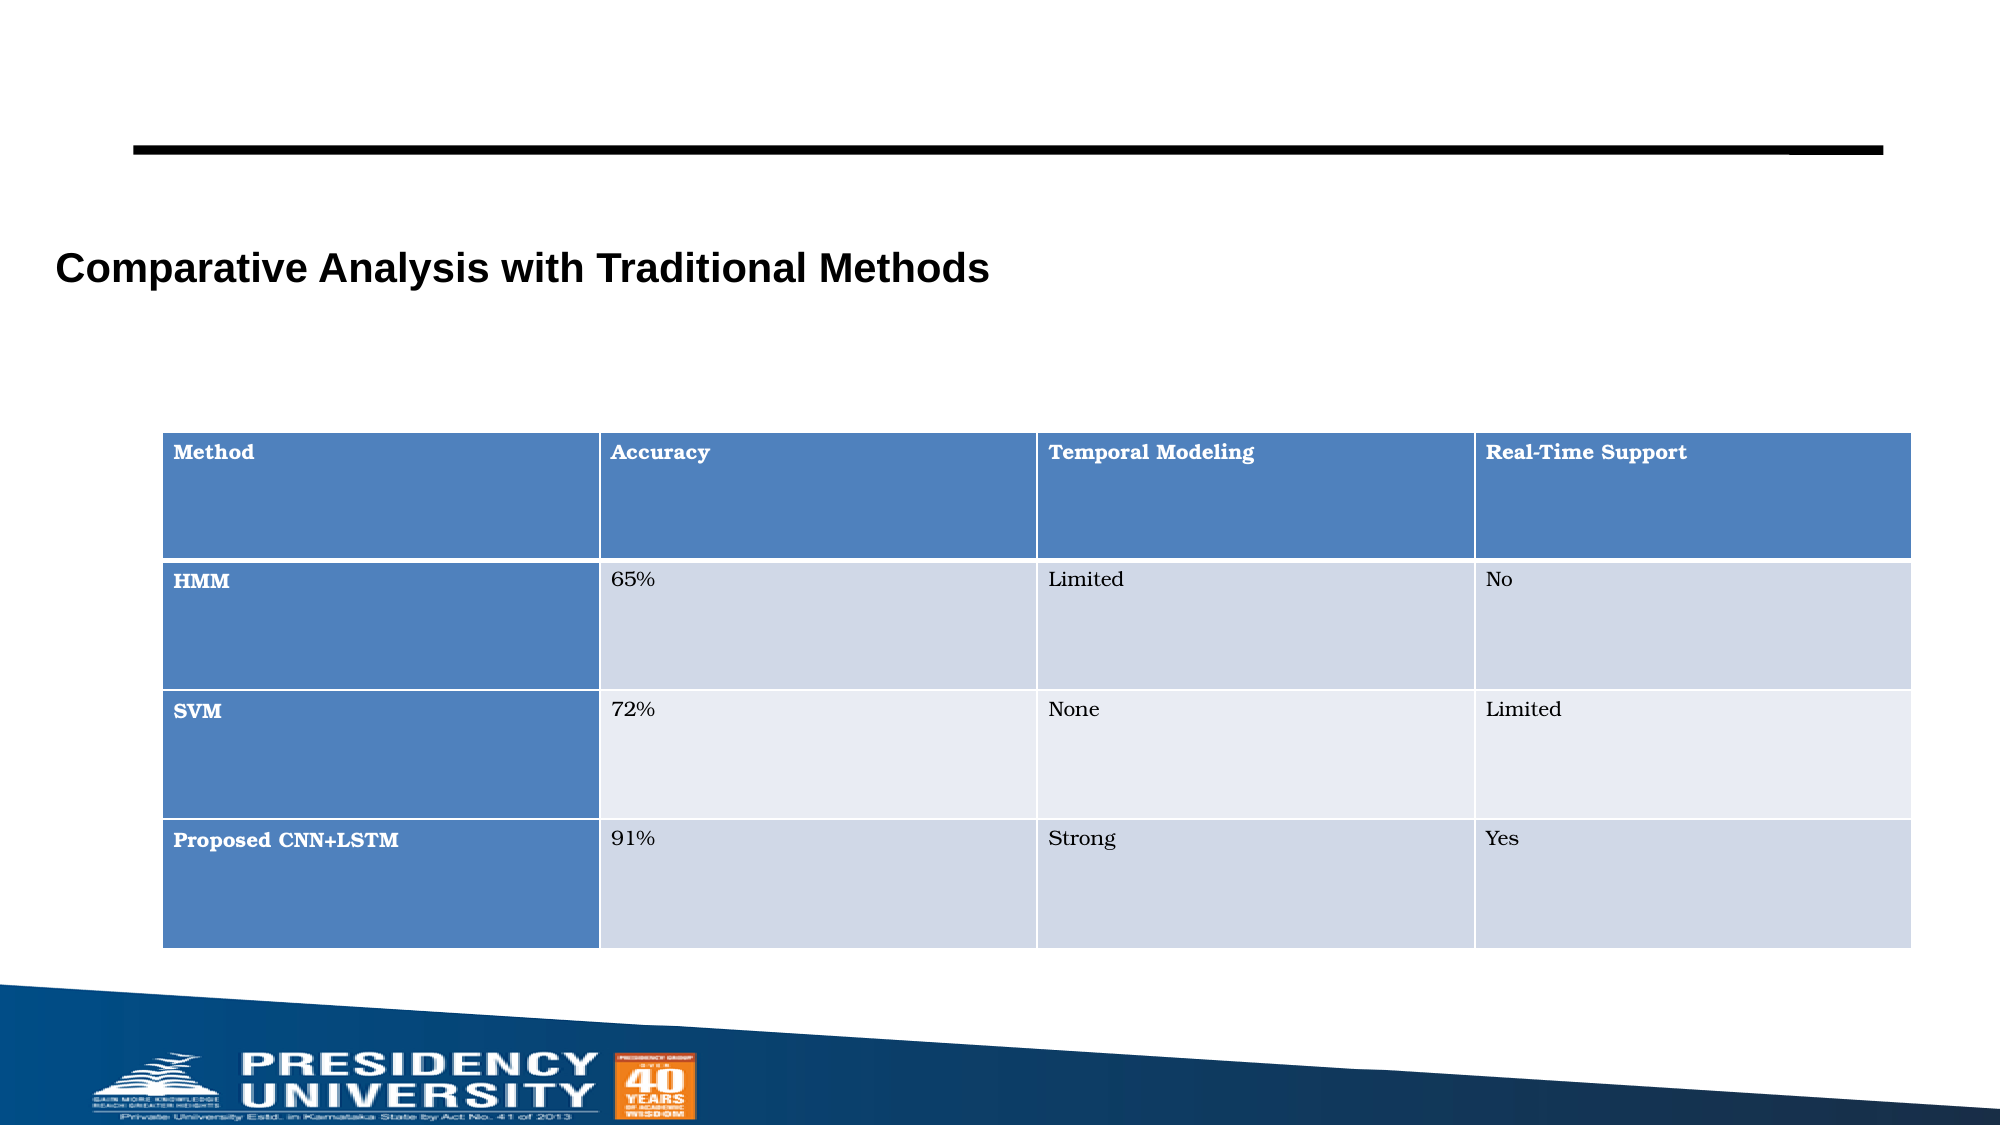

#
 Comparative Analysis with Traditional Methods
| Method | Accuracy | Temporal Modeling | Real-Time Support |
| --- | --- | --- | --- |
| HMM | 65% | Limited | No |
| SVM | 72% | None | Limited |
| Proposed CNN+LSTM | 91% | Strong | Yes |